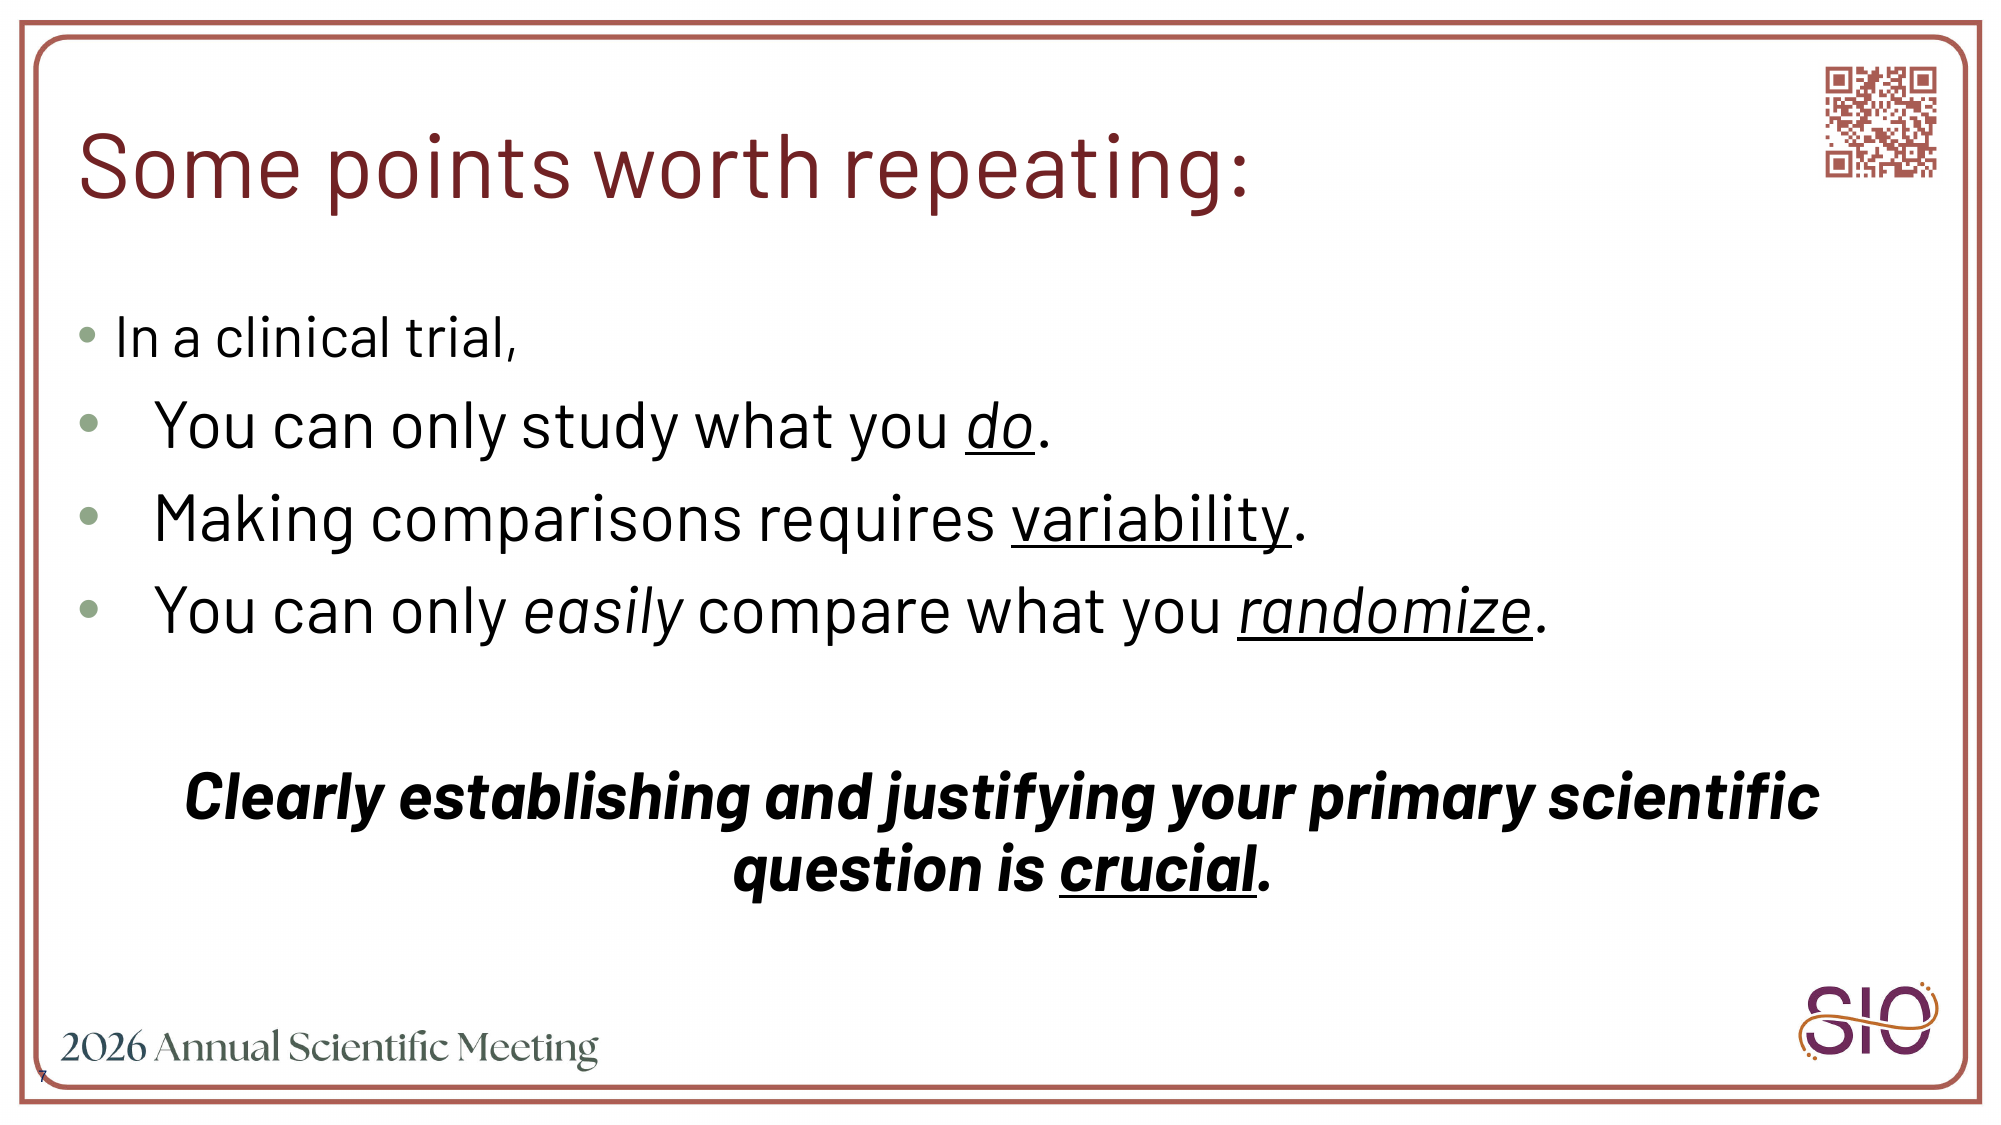

# Some points worth repeating:
In a clinical trial,
You can only study what you do.
Making comparisons requires variability.
You can only easily compare what you randomize.

Clearly establishing and justifying your primary scientific question is crucial.
7